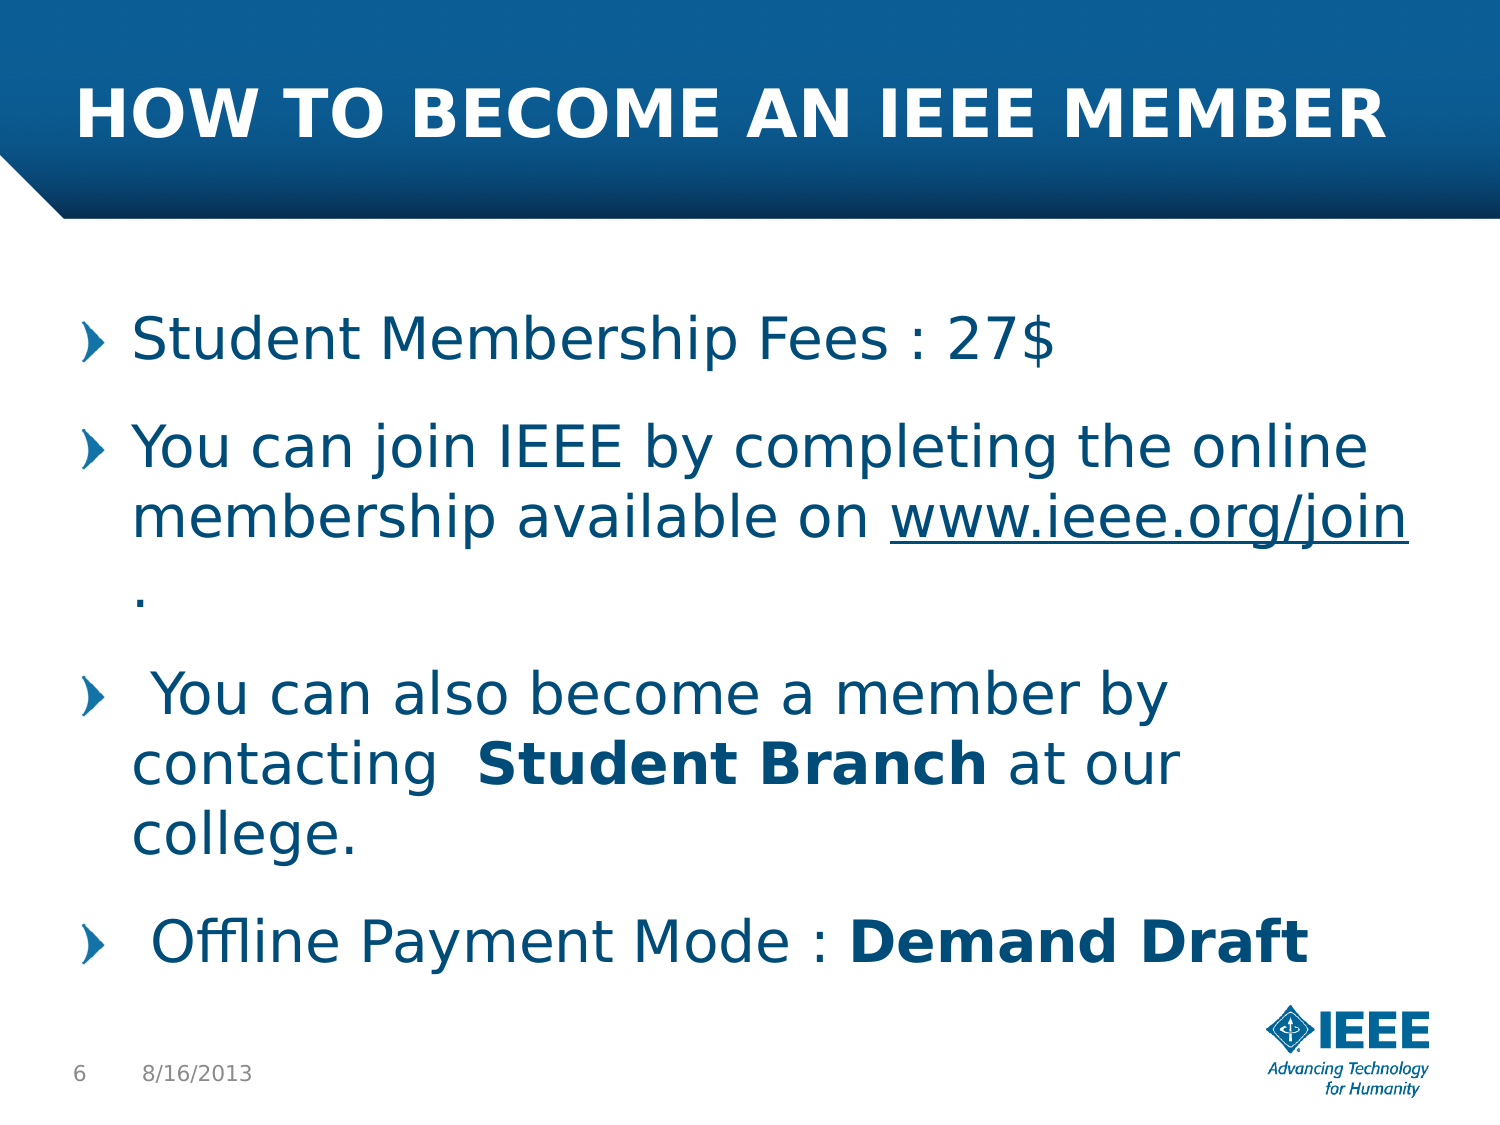

# HOW TO BECOME AN IEEE MEMBER

Student Membership Fees : 27$
You can join IEEE by completing the online membership available on www.ieee.org/join .
 You can also become a member by contacting  Student Branch at our college.
 Offline Payment Mode : Demand Draft
6
8/16/2013